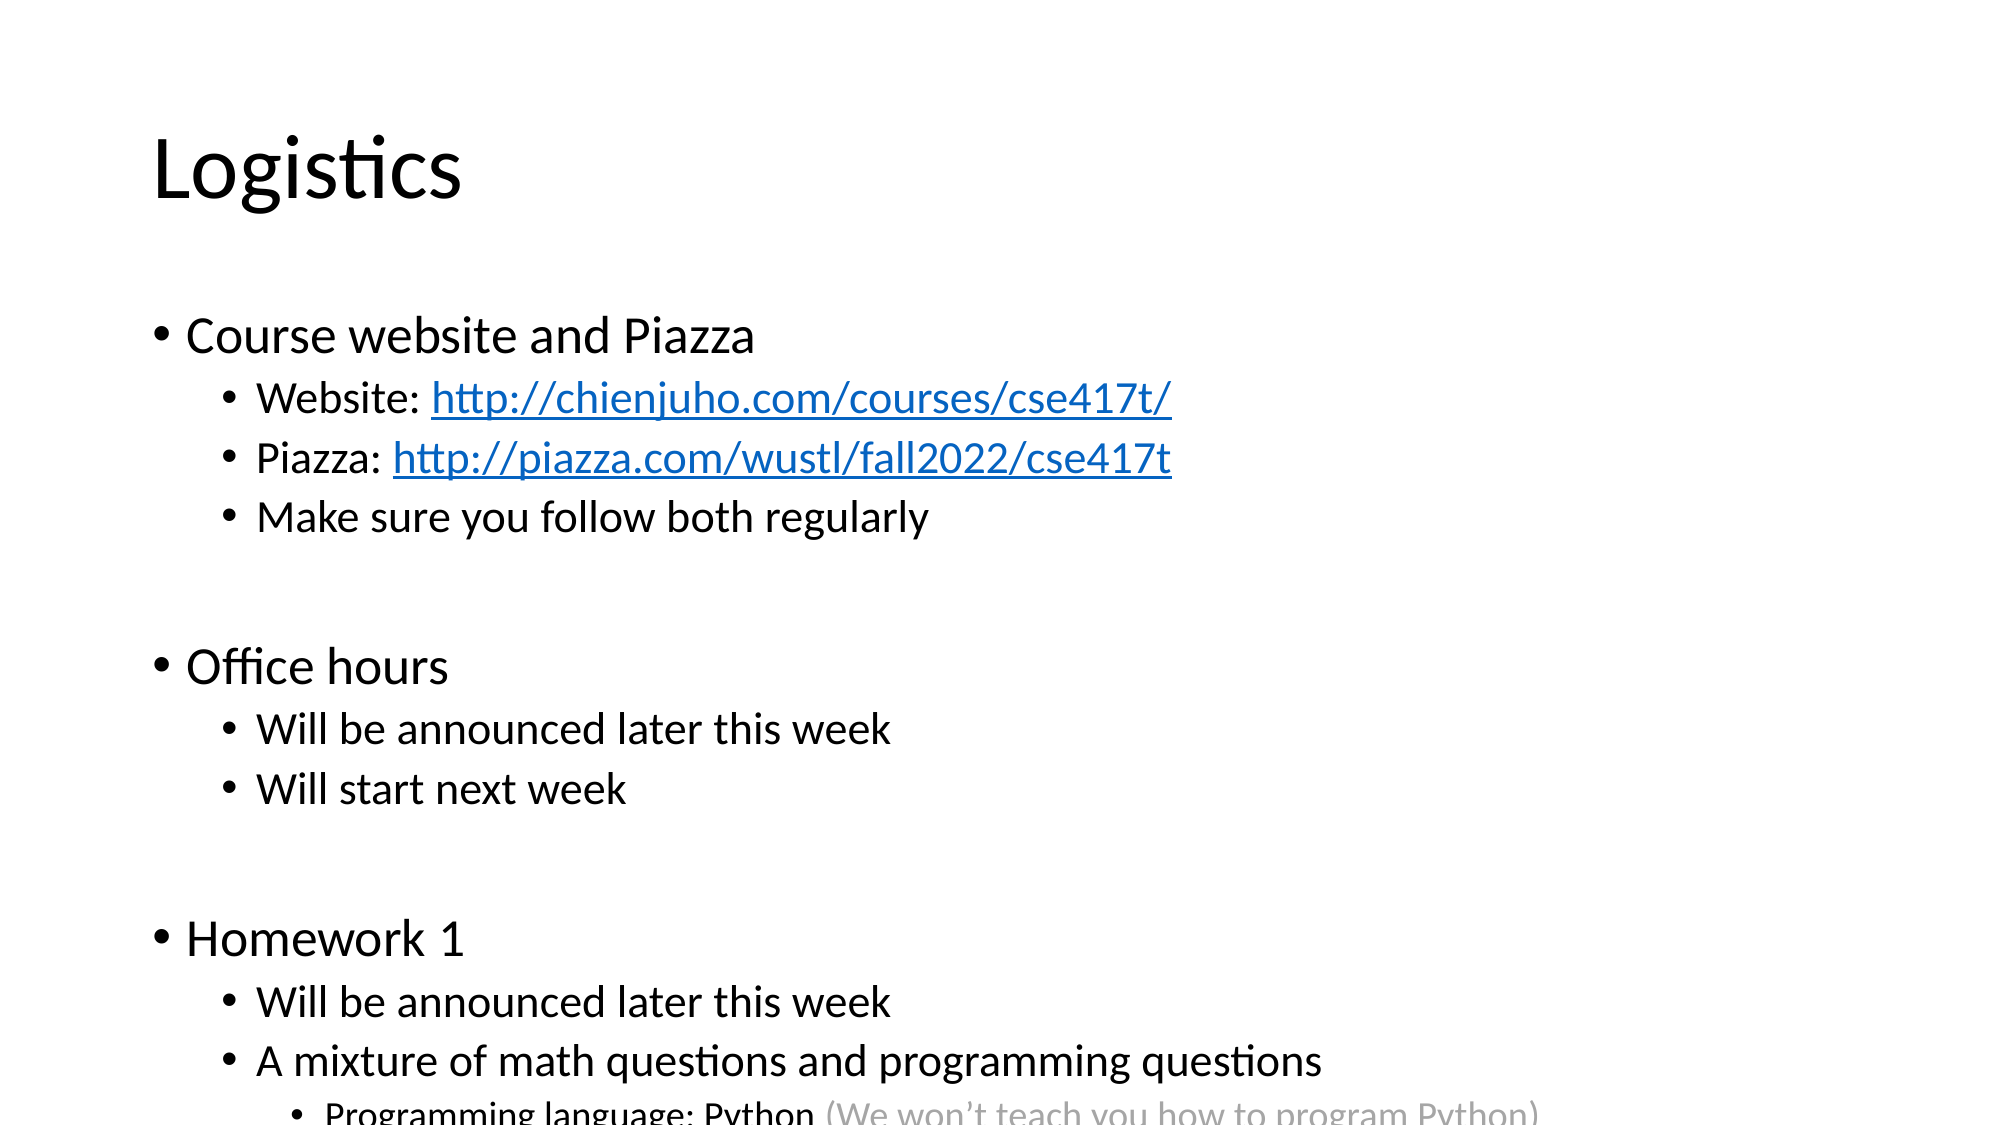

# Logistics
Course website and Piazza
Website: http://chienjuho.com/courses/cse417t/
Piazza: http://piazza.com/wustl/fall2022/cse417t
Make sure you follow both regularly

Office hours
Will be announced later this week
Will start next week

Homework 1
Will be announced later this week
A mixture of math questions and programming questions
Programming language: Python (We won’t teach you how to program Python)